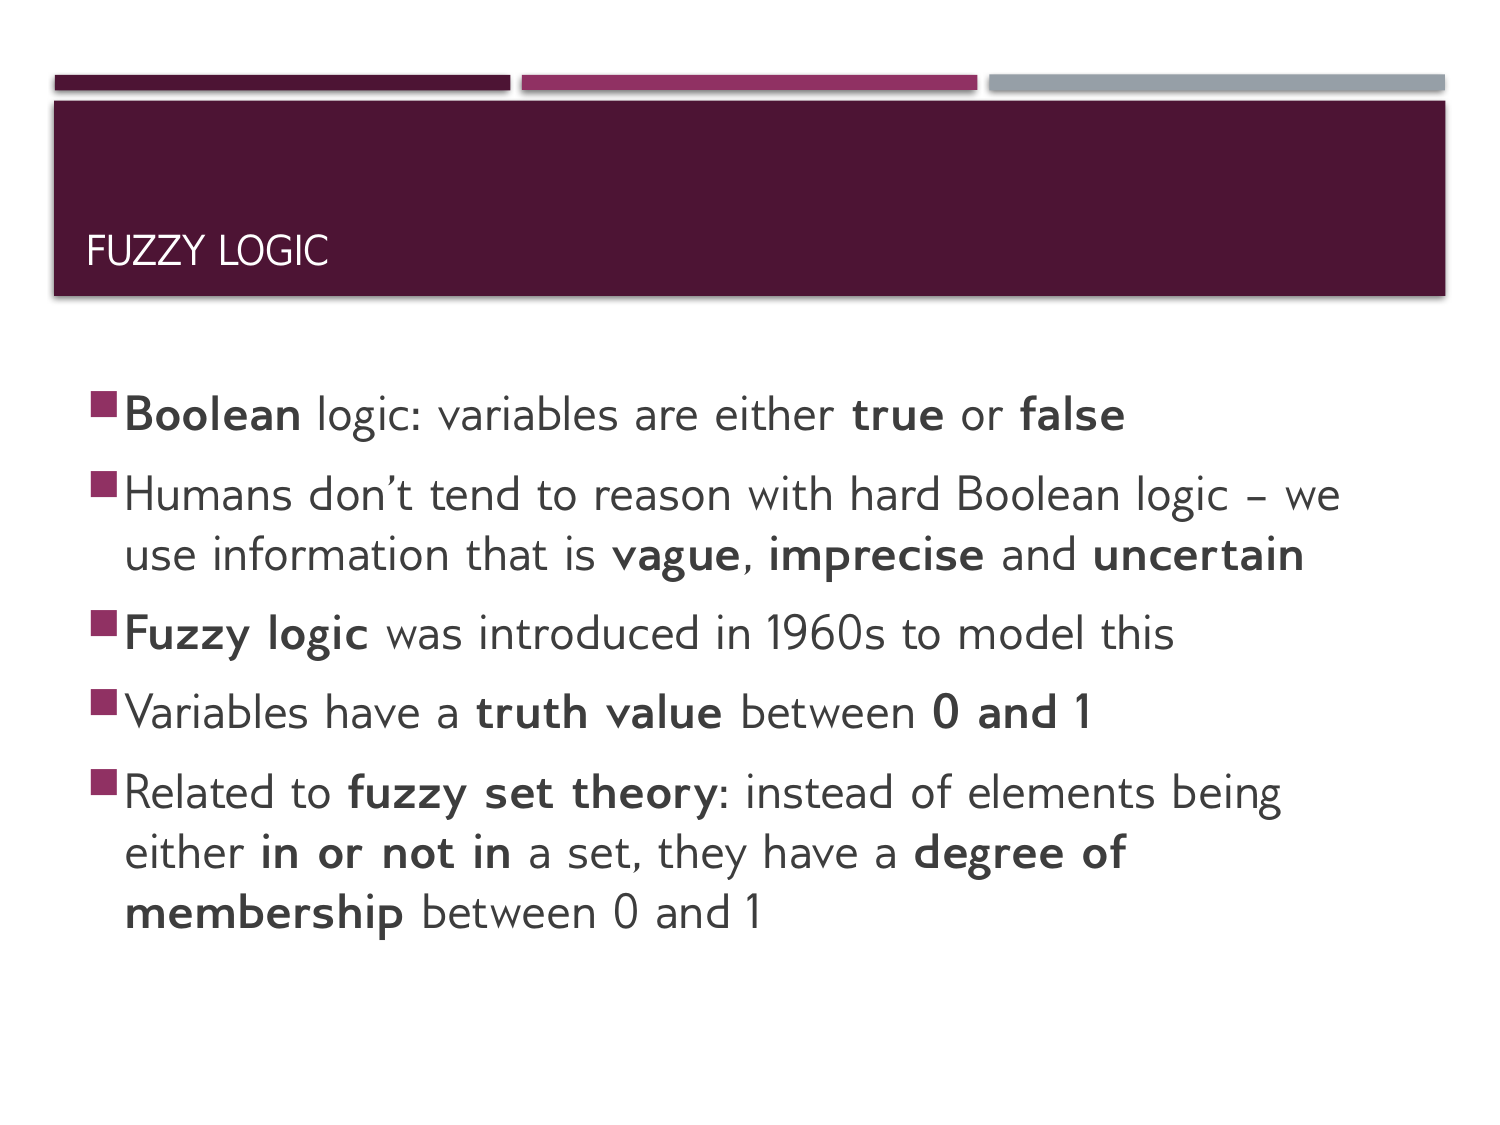

# Fuzzy Logic
Boolean logic: variables are either true or false
Humans don’t tend to reason with hard Boolean logic – we use information that is vague, imprecise and uncertain
Fuzzy logic was introduced in 1960s to model this
Variables have a truth value between 0 and 1
Related to fuzzy set theory: instead of elements being either in or not in a set, they have a degree of membership between 0 and 1